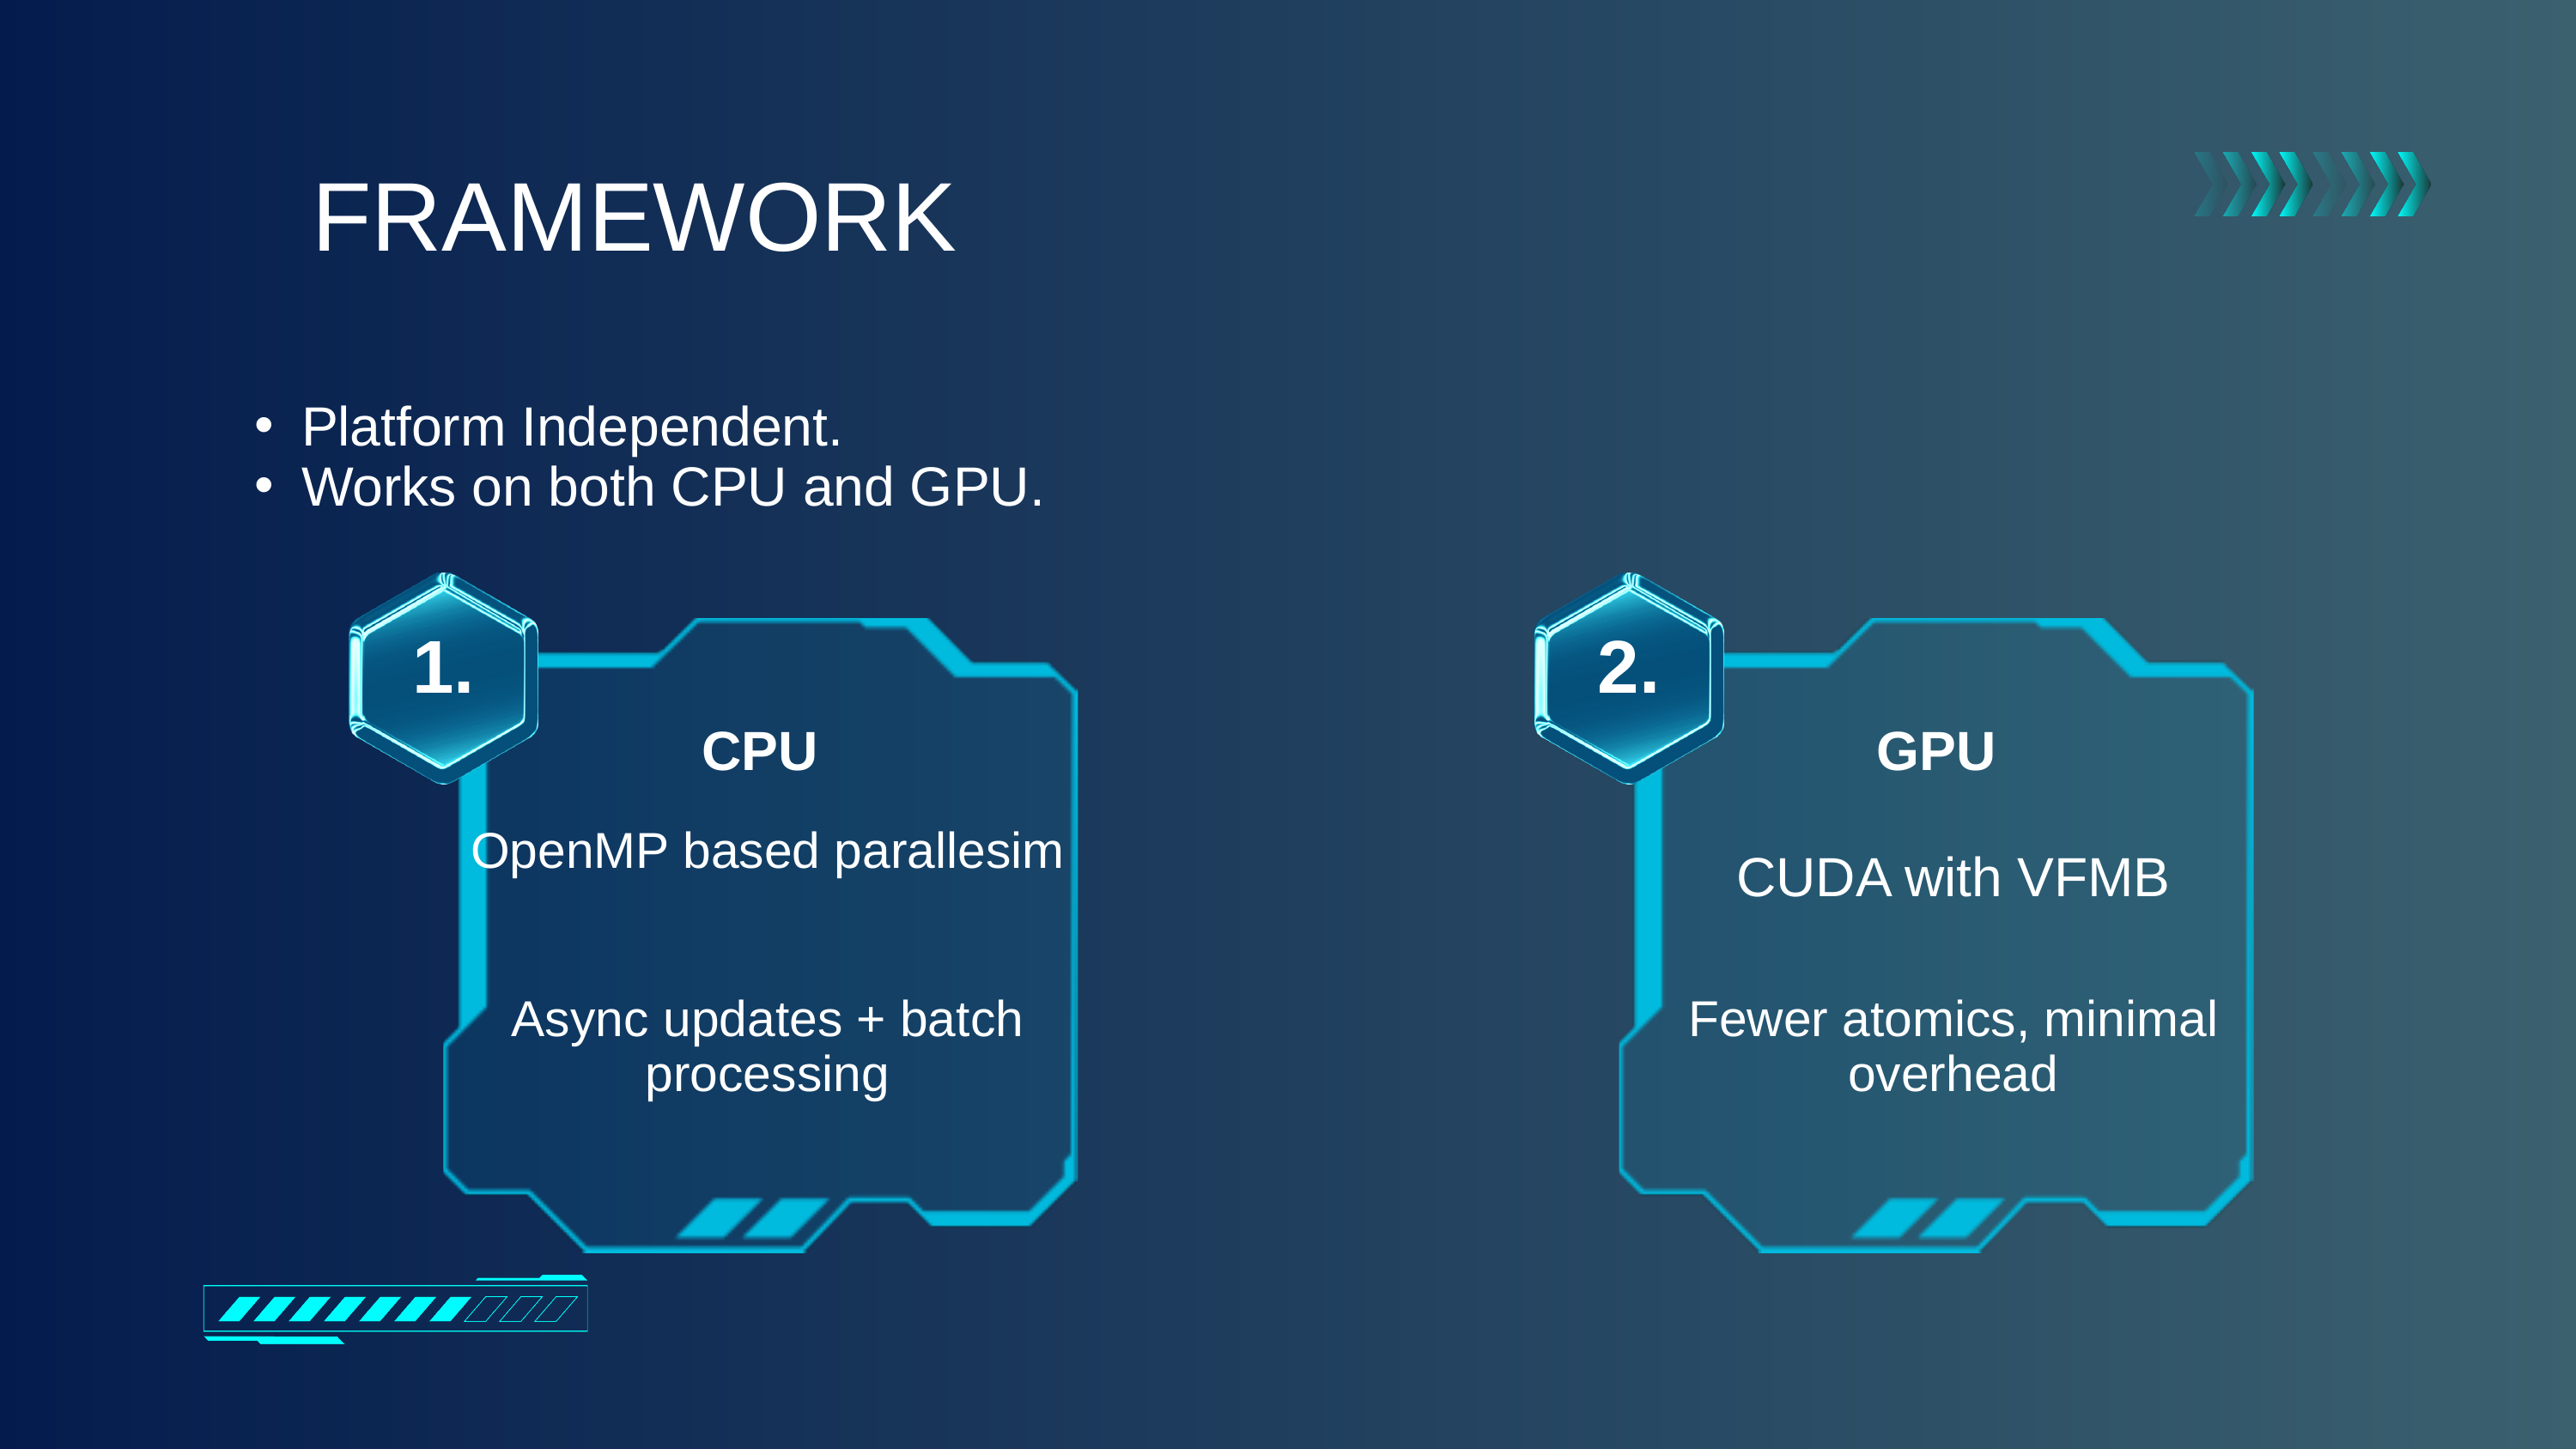

FRAMEWORK

Platform Independent.
Works on both CPU and GPU.

1.
2.
CPU
GPU
OpenMP based parallesim
CUDA with VFMB
Async updates + batch processing
Fewer atomics, minimal overhead